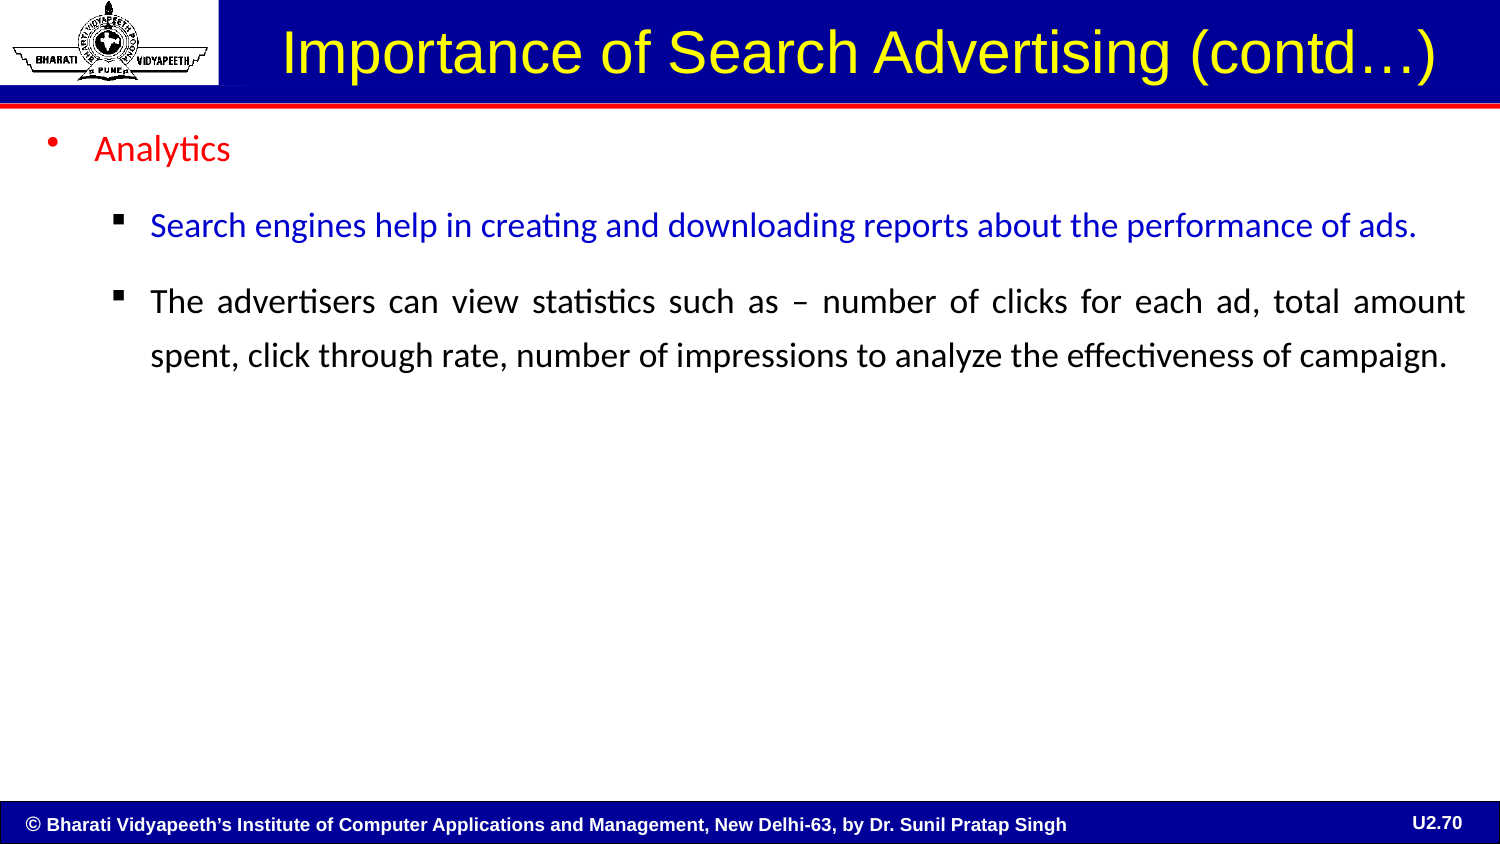

# Importance of Search Advertising (contd…)
Analytics
Search engines help in creating and downloading reports about the performance of ads.
The advertisers can view statistics such as – number of clicks for each ad, total amount spent, click through rate, number of impressions to analyze the effectiveness of campaign.